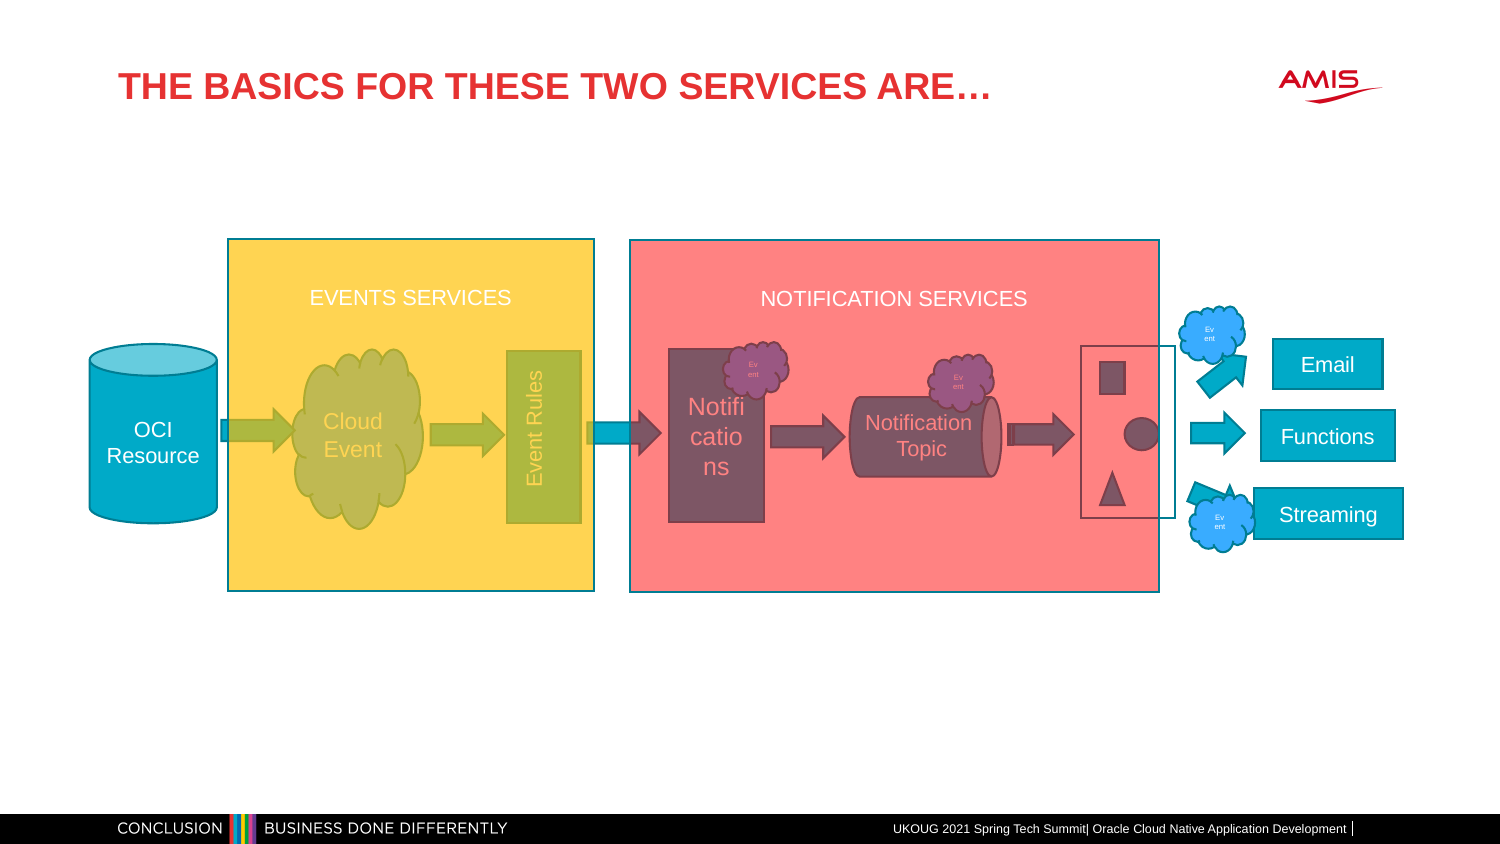

# THE BASICS FOR THESE TWO SERVICES ARE…
EVENTS SERVICES

NOTIFICATION SERVICES

Event
Email

Functions
Streaming
Event
OCI Resource

Cloud Event
Notifications

Event
Event Rules

Notification
Topic

Event
UKOUG 2021 Spring Tech Summit| Oracle Cloud Native Application Development